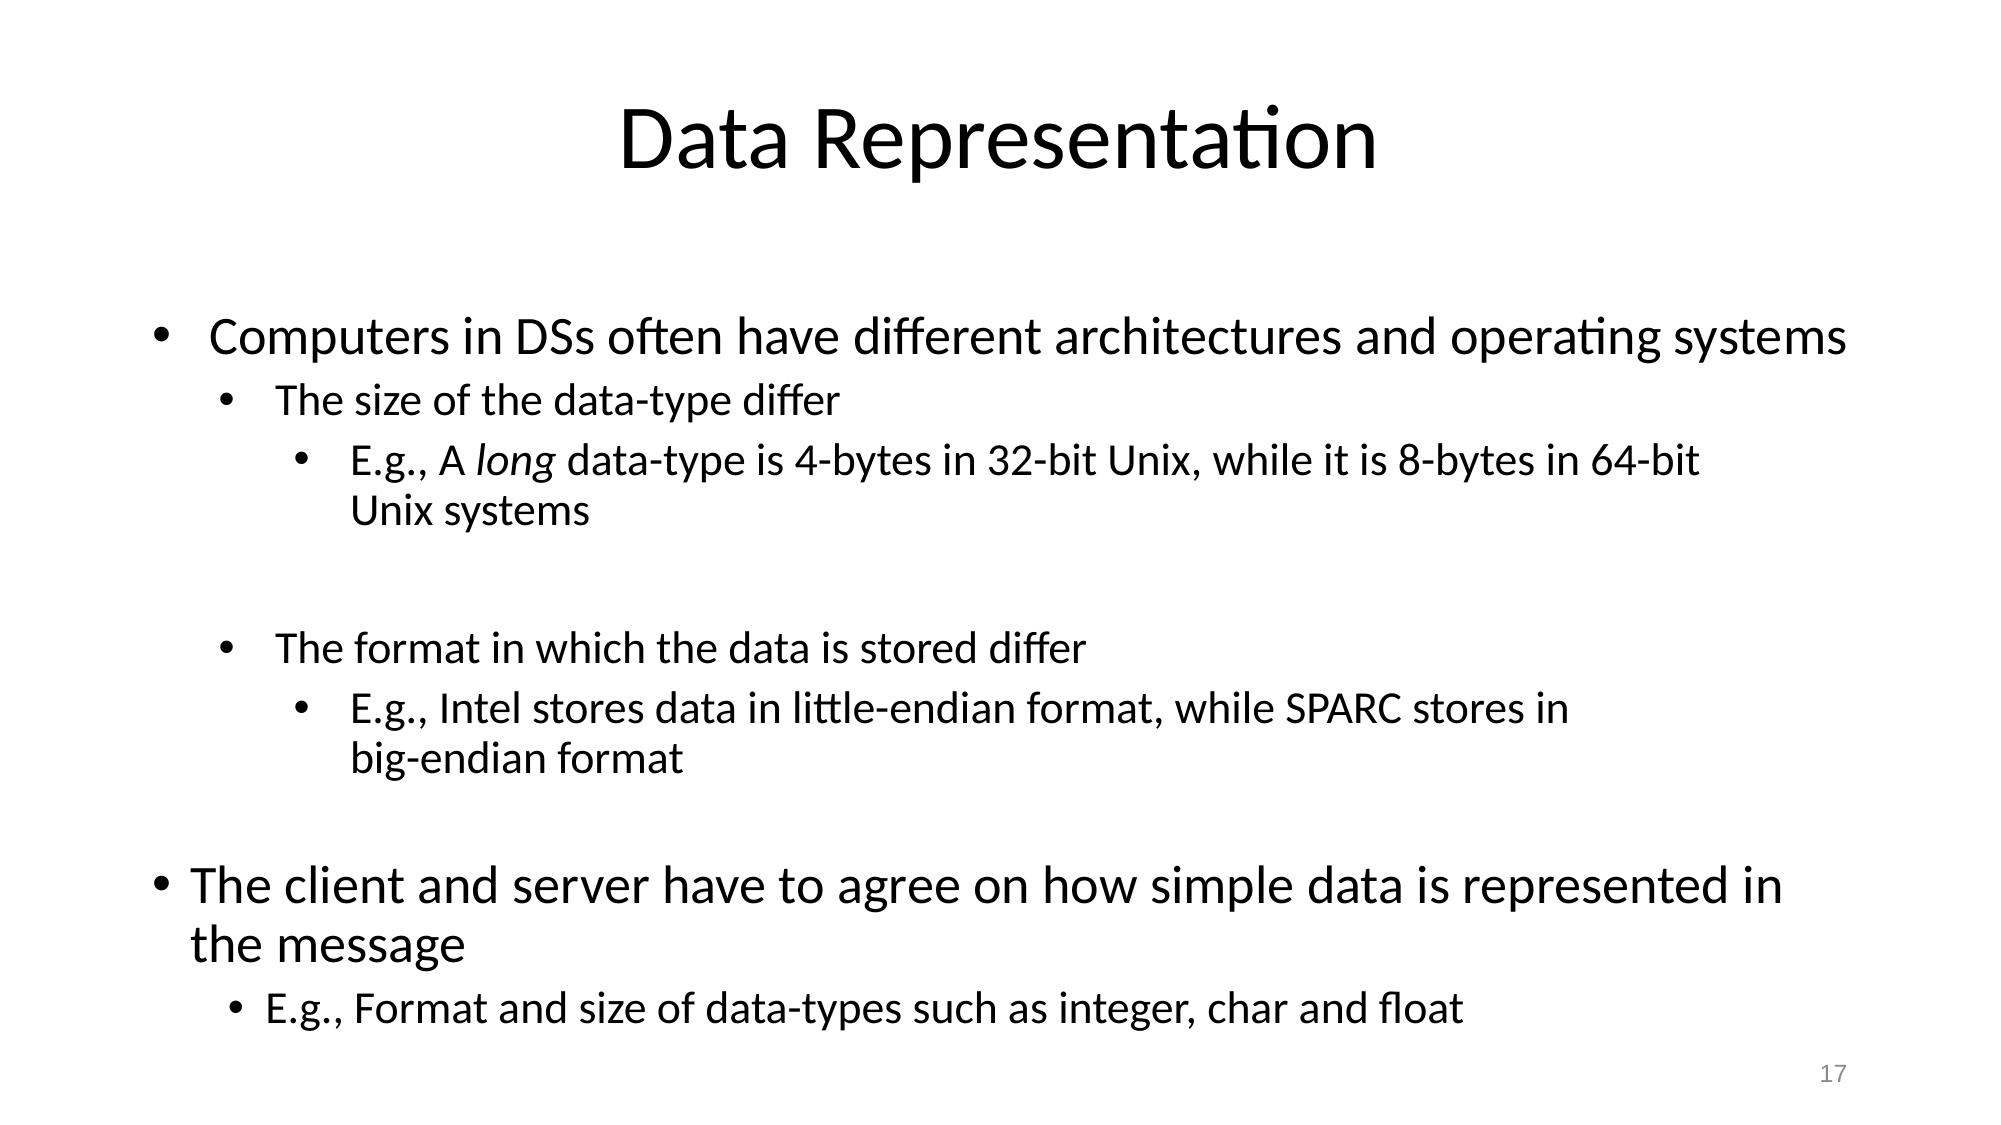

# Data Representation
Computers in DSs often have different architectures and operating systems
The size of the data-type differ
E.g., A long data-type is 4-bytes in 32-bit Unix, while it is 8-bytes in 64-bit
Unix systems

The format in which the data is stored differ
E.g., Intel stores data in little-endian format, while SPARC stores in
big-endian format

The client and server have to agree on how simple data is represented in the message
E.g., Format and size of data-types such as integer, char and float

17